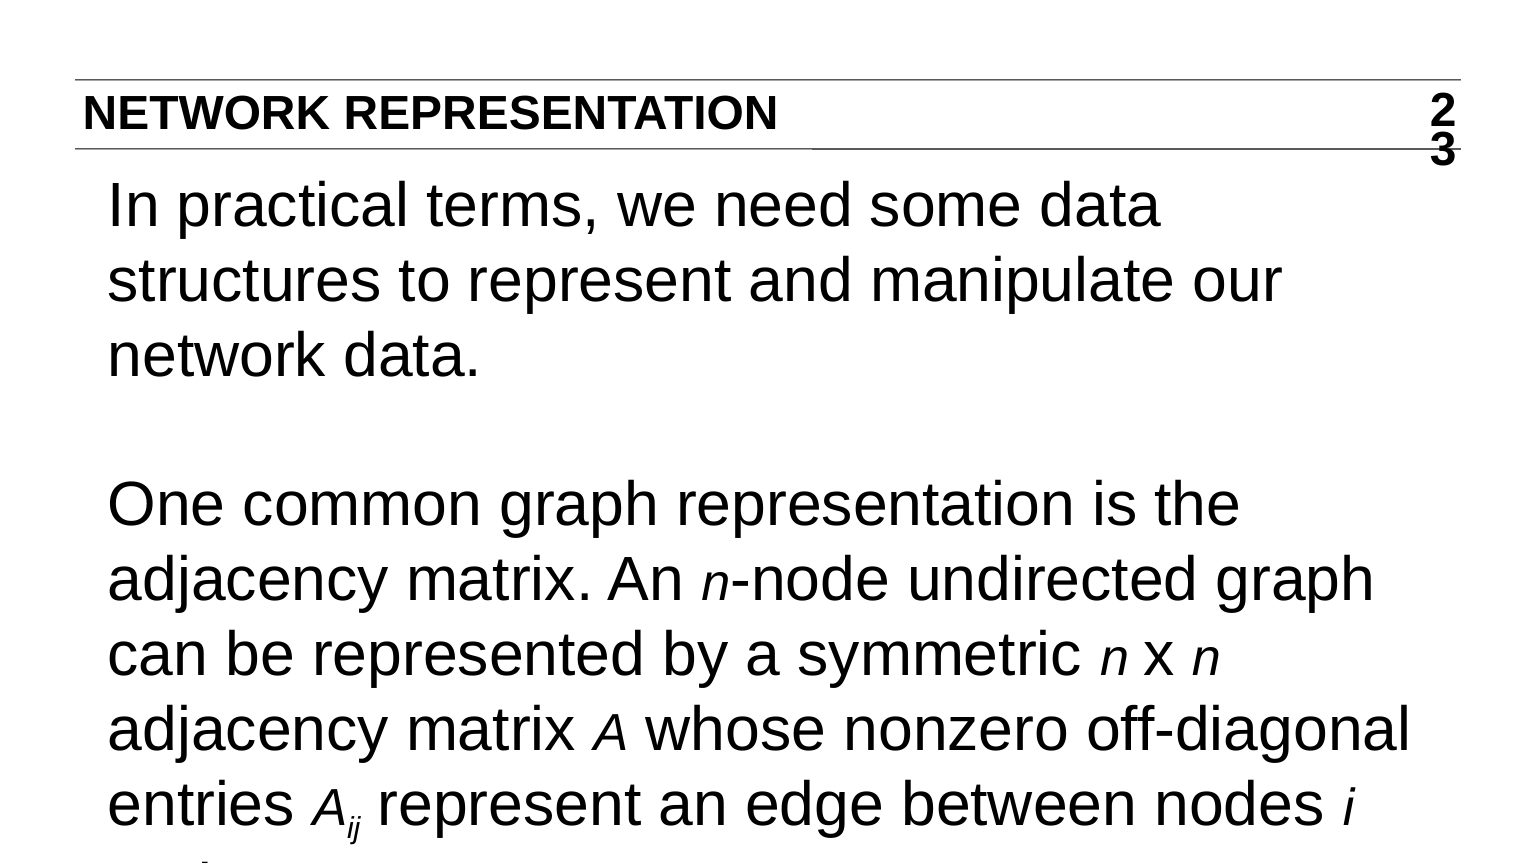

Network representation
23
In practical terms, we need some data structures to represent and manipulate our network data.

One common graph representation is the adjacency matrix. An n-node undirected graph can be represented by a symmetric n x n adjacency matrix A whose nonzero off-diagonal entries Aij represent an edge between nodes i and j.